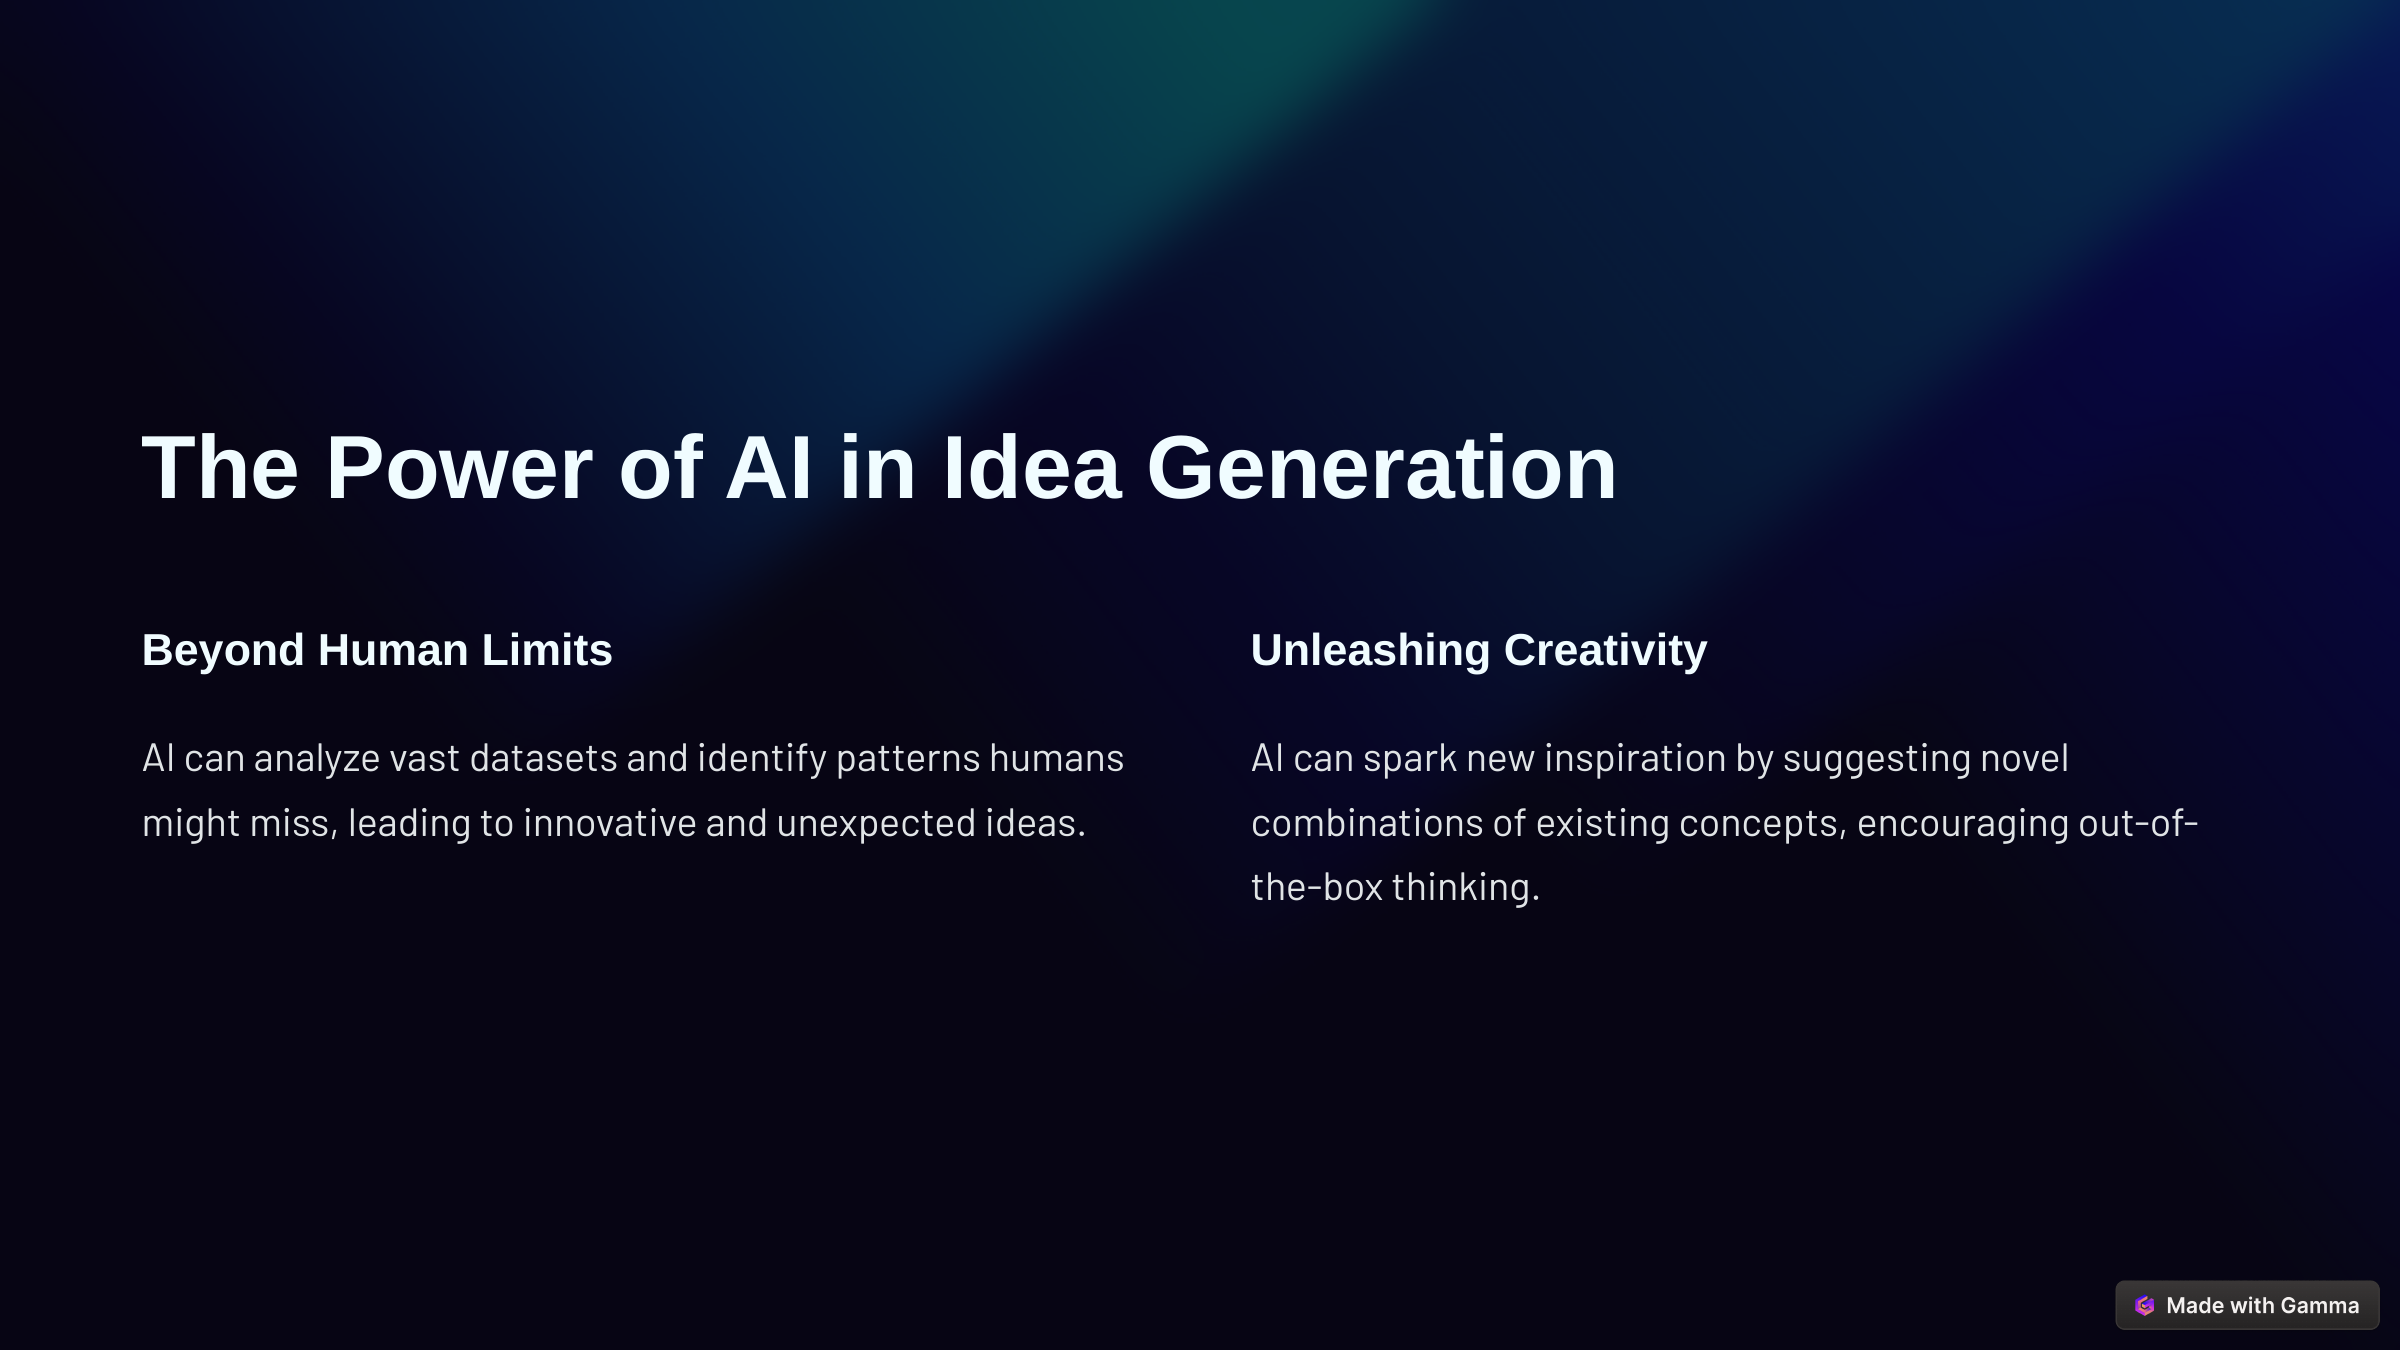

The Power of AI in Idea Generation
Beyond Human Limits
Unleashing Creativity
AI can analyze vast datasets and identify patterns humans might miss, leading to innovative and unexpected ideas.
AI can spark new inspiration by suggesting novel combinations of existing concepts, encouraging out-of-the-box thinking.